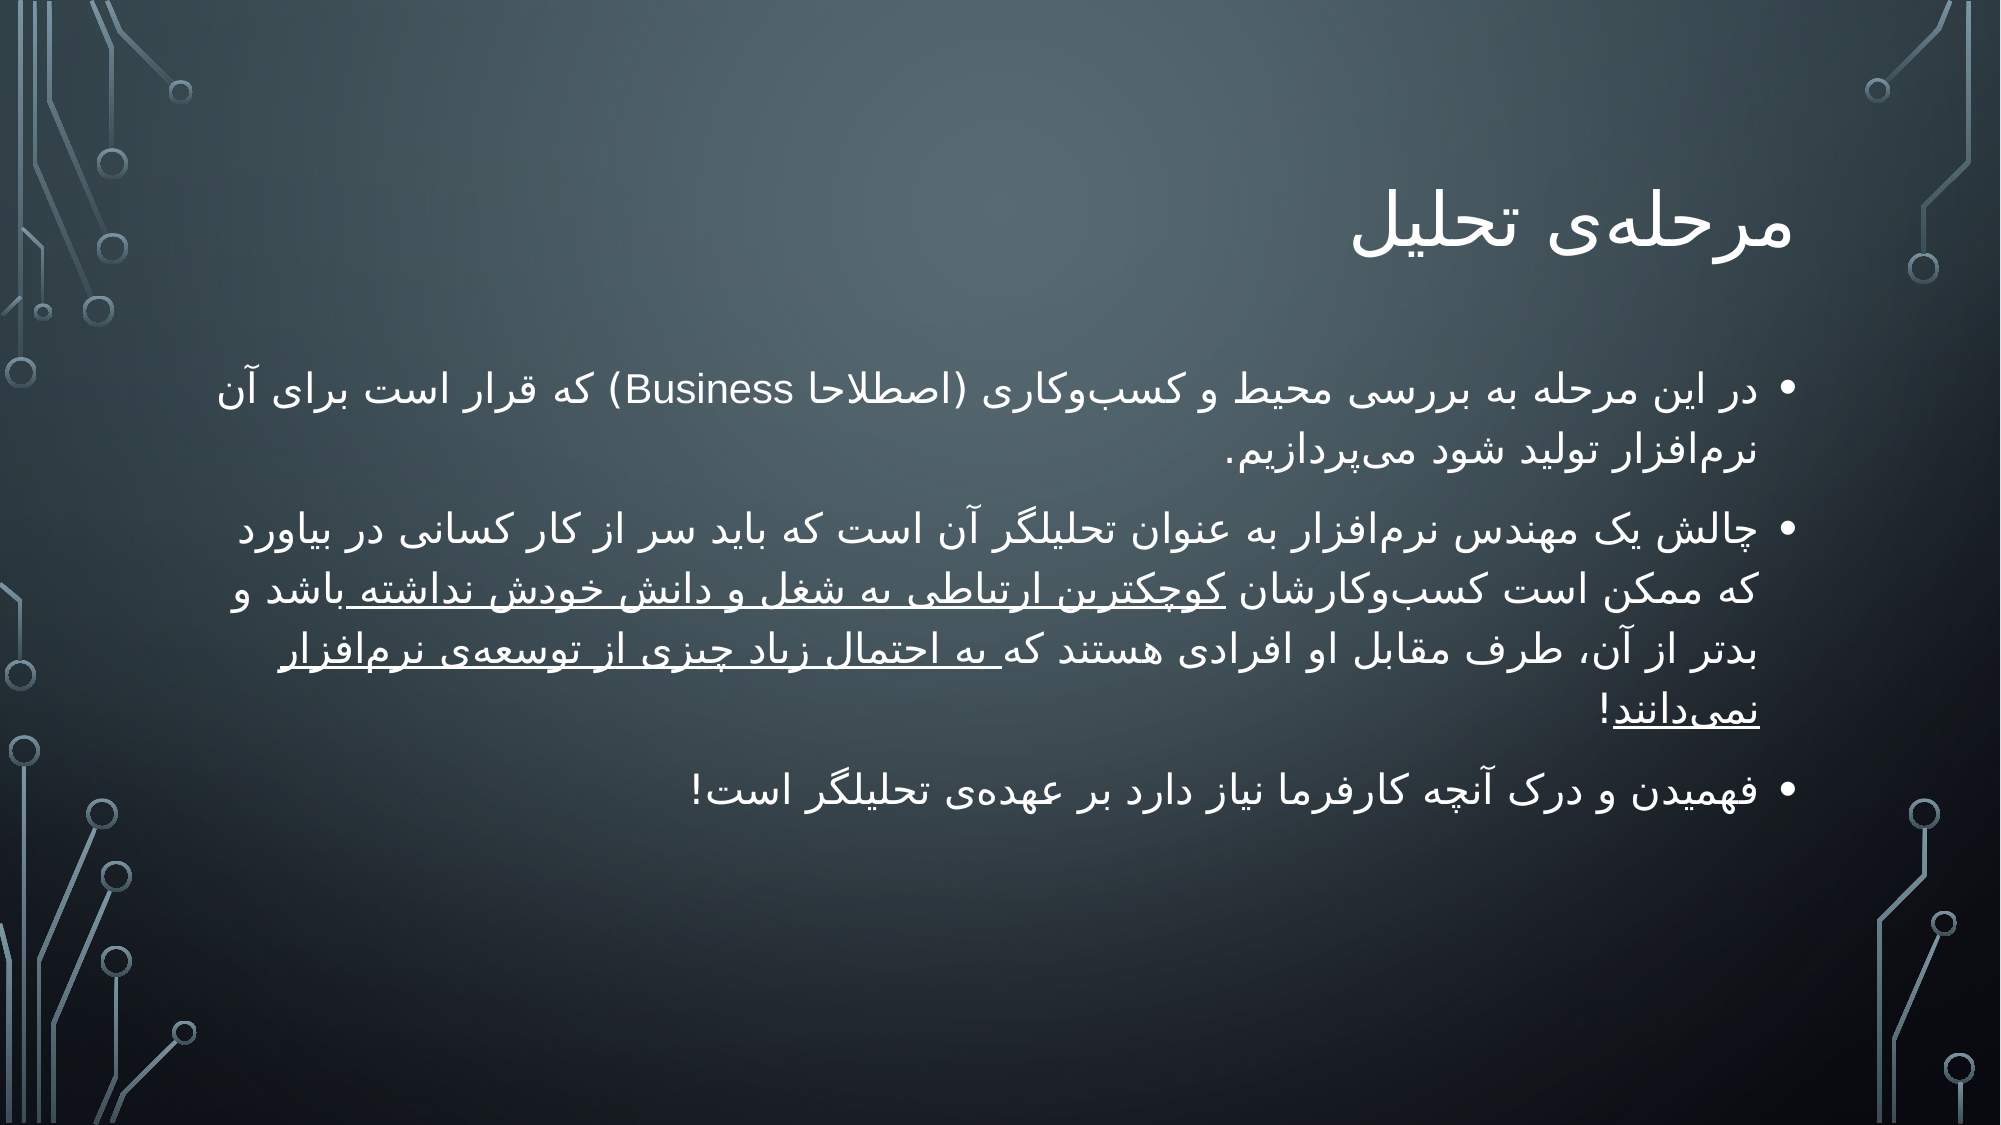

# مرحله‌ی تحلیل
در این مرحله به بررسی محیط و کسب‌وکاری (اصطلاحا Business) که قرار است برای آن نرم‌افزار تولید شود می‌پردازیم.
چالش یک مهندس نرم‌افزار به عنوان تحلیلگر آن است که باید سر از کار کسانی در بیاورد که ممکن است کسب‌وکارشان کوچکترین ارتباطی به شغل و دانش خودش نداشته باشد و بدتر از آن، طرف مقابل او افرادی هستند که به احتمال زیاد چیزی از توسعه‌ی نرم‌افزار نمی‌دانند!
فهمیدن و درک آنچه کارفرما نیاز دارد بر عهده‌ی تحلیلگر است!